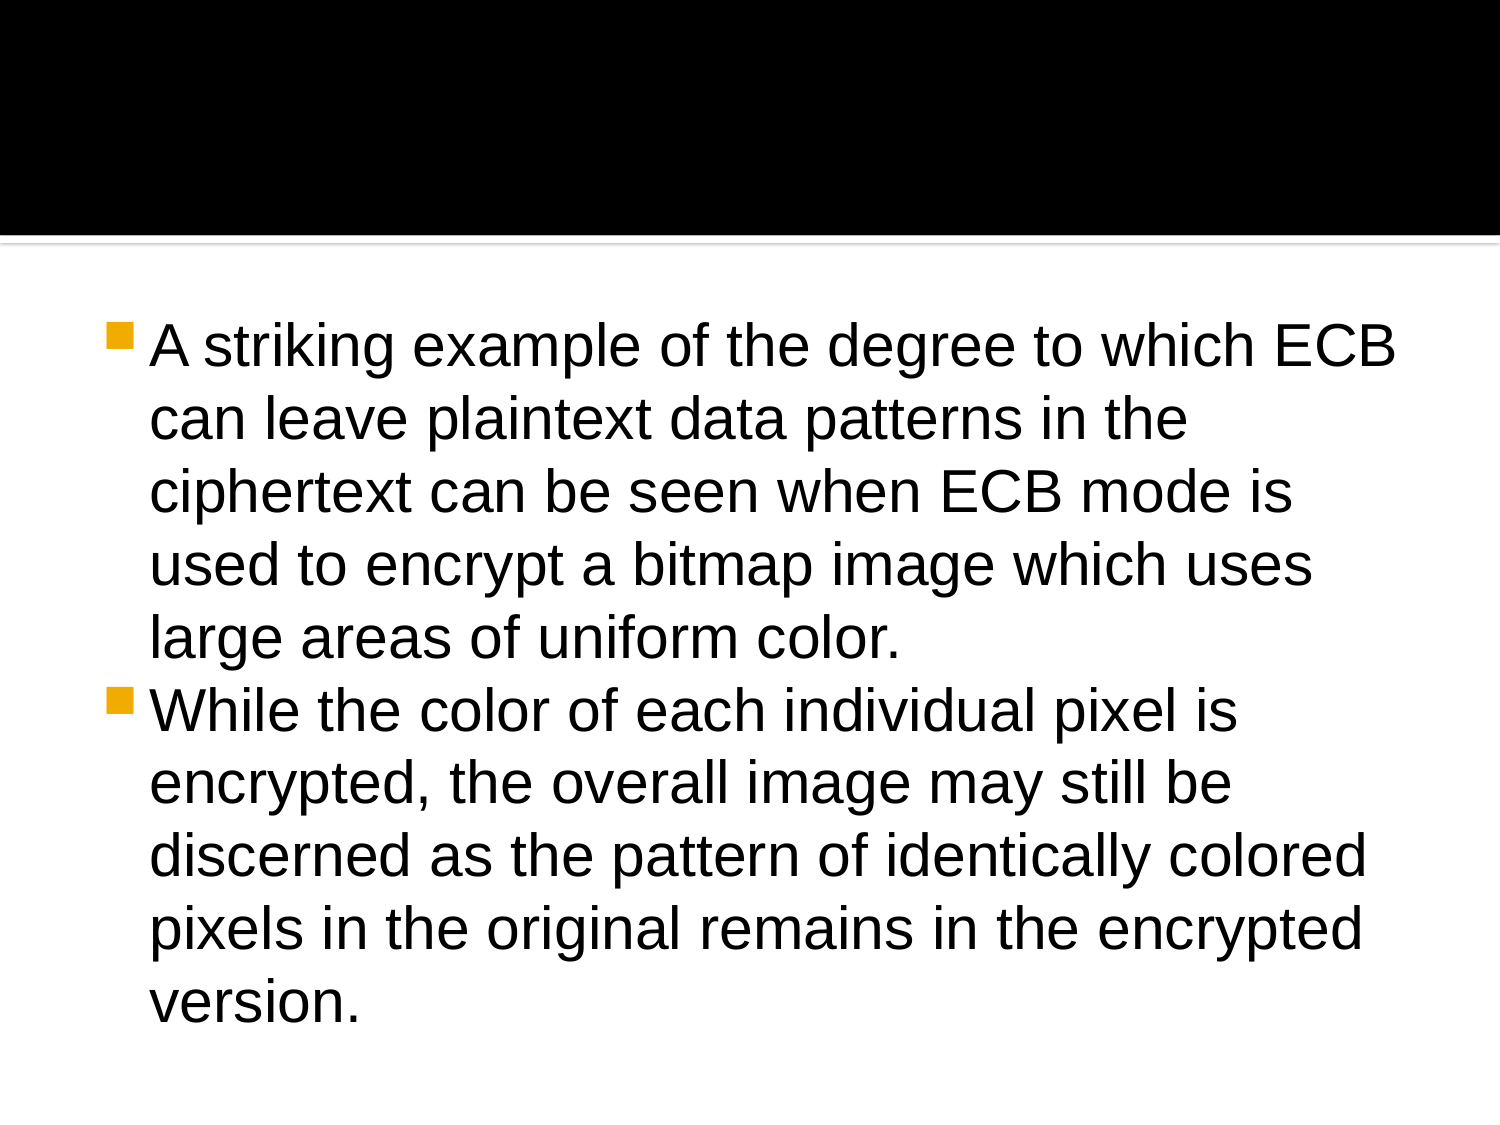

#
A striking example of the degree to which ECB can leave plaintext data patterns in the ciphertext can be seen when ECB mode is used to encrypt a bitmap image which uses large areas of uniform color.
While the color of each individual pixel is encrypted, the overall image may still be discerned as the pattern of identically colored pixels in the original remains in the encrypted version.